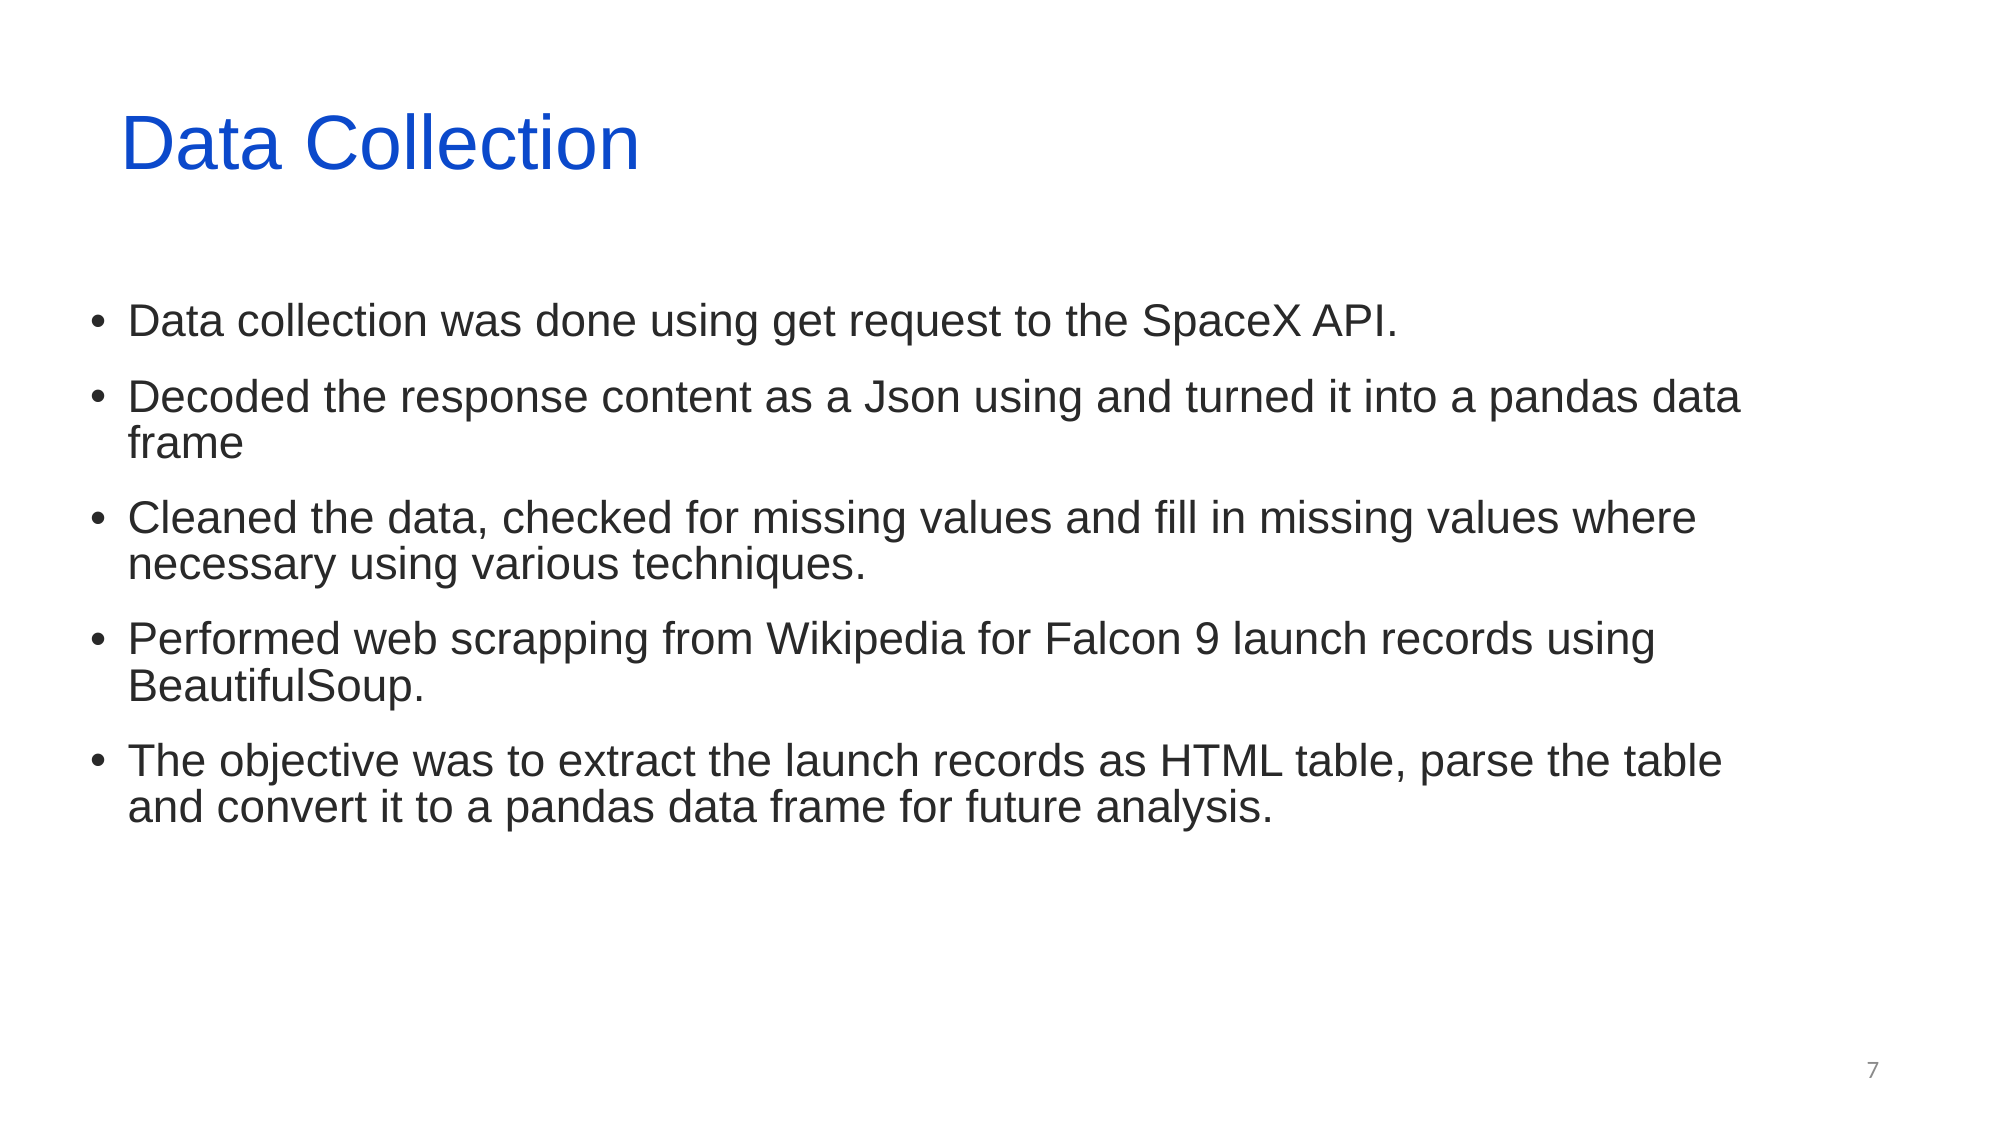

Data Collection
Data collection was done using get request to the SpaceX API.
Decoded the response content as a Json using and turned it into a pandas data frame
Cleaned the data, checked for missing values and fill in missing values where necessary using various techniques.
Performed web scrapping from Wikipedia for Falcon 9 launch records using BeautifulSoup.
The objective was to extract the launch records as HTML table, parse the table and convert it to a pandas data frame for future analysis.
7